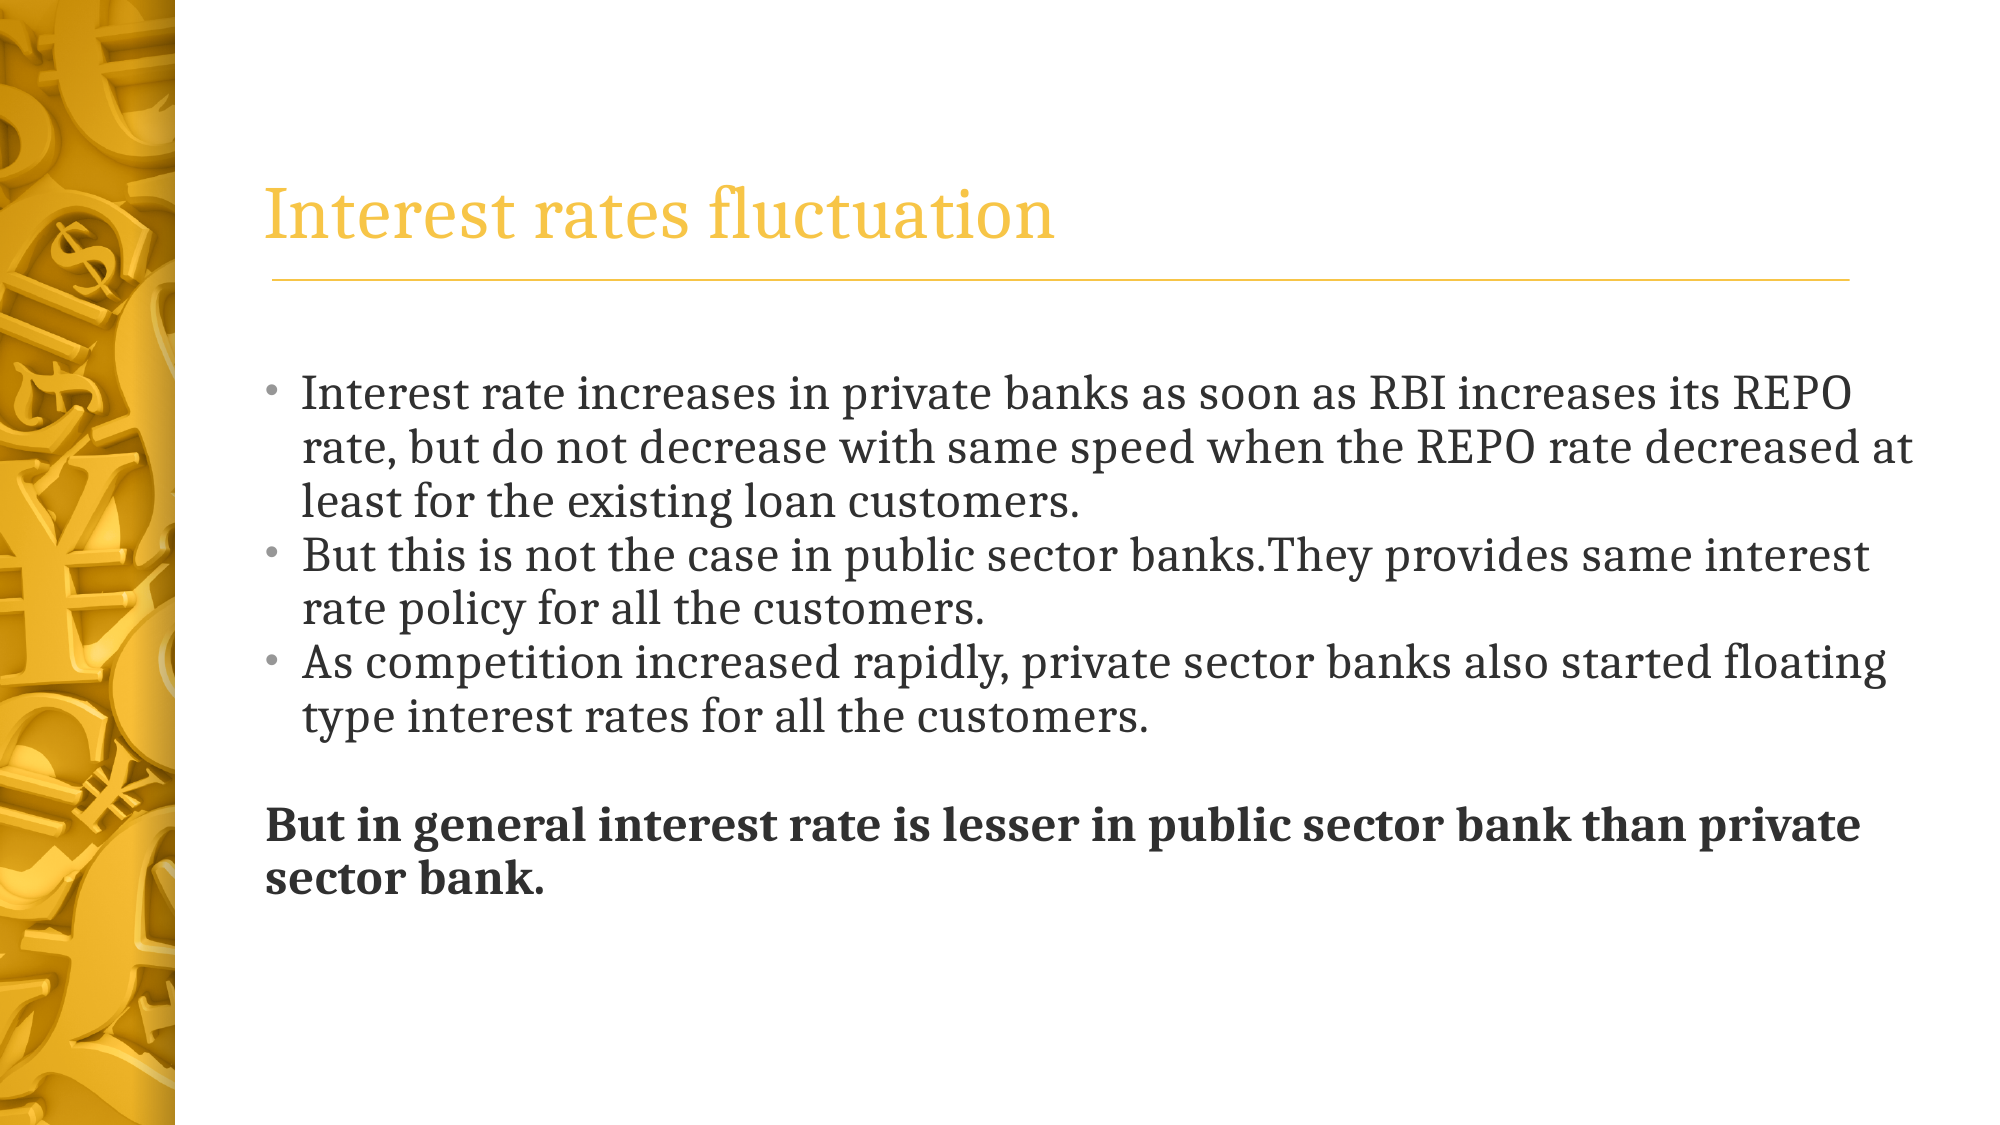

# Interest rates fluctuation
Interest rate increases in private banks as soon as RBI increases its REPO rate, but do not decrease with same speed when the REPO rate decreased at least for the existing loan customers.
But this is not the case in public sector banks.They provides same interest rate policy for all the customers.
As competition increased rapidly, private sector banks also started floating type interest rates for all the customers.

But in general interest rate is lesser in public sector bank than private sector bank.